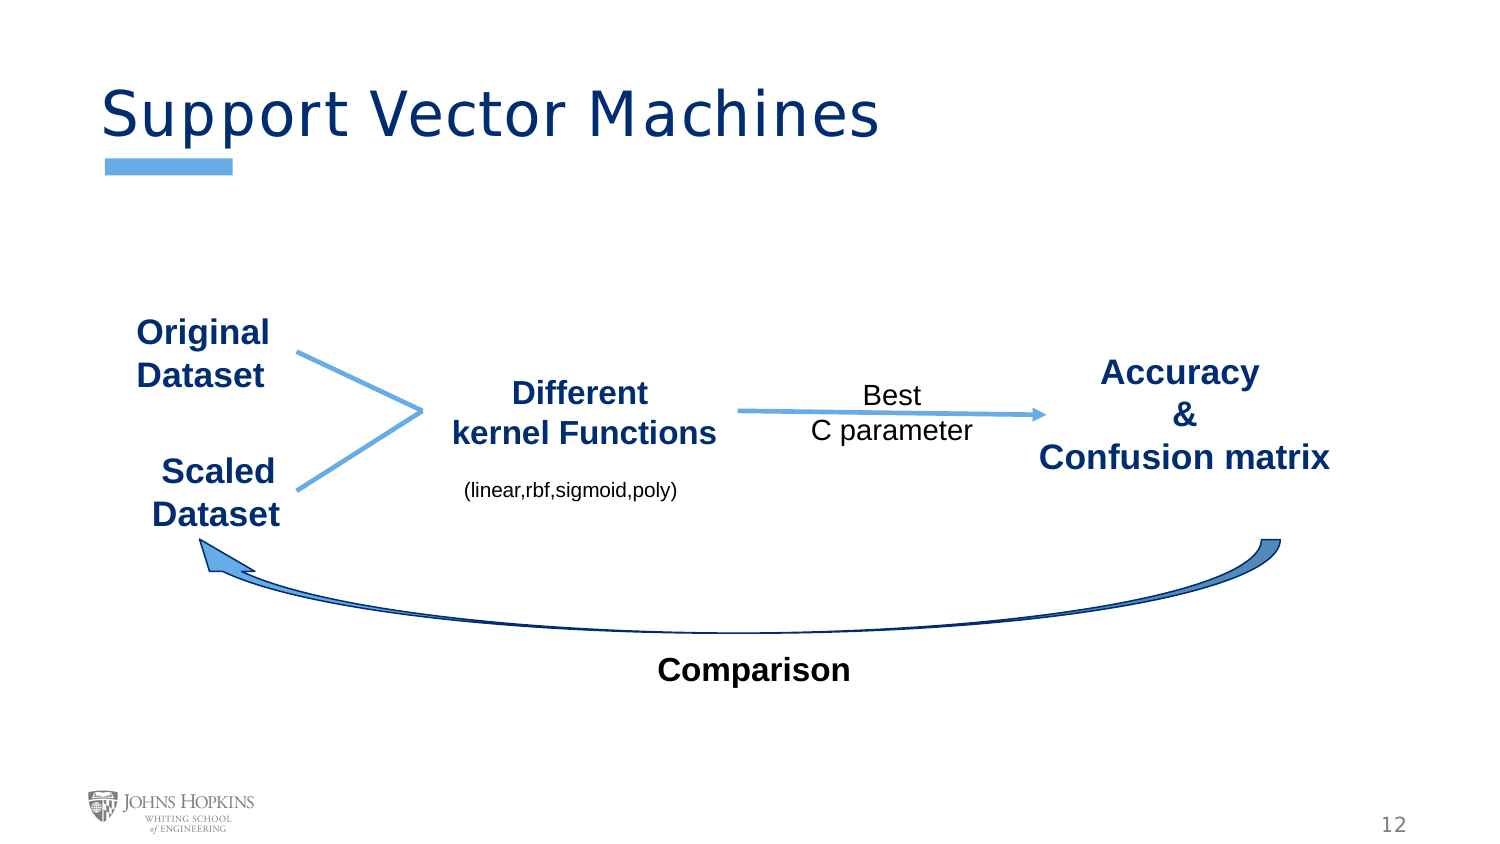

# Support Vector Machines
Original
Dataset
Accuracy
&
Confusion matrix
Different
 kernel Functions
Best
C parameter
 Scaled
Dataset
(linear,rbf,sigmoid,poly)
Comparison